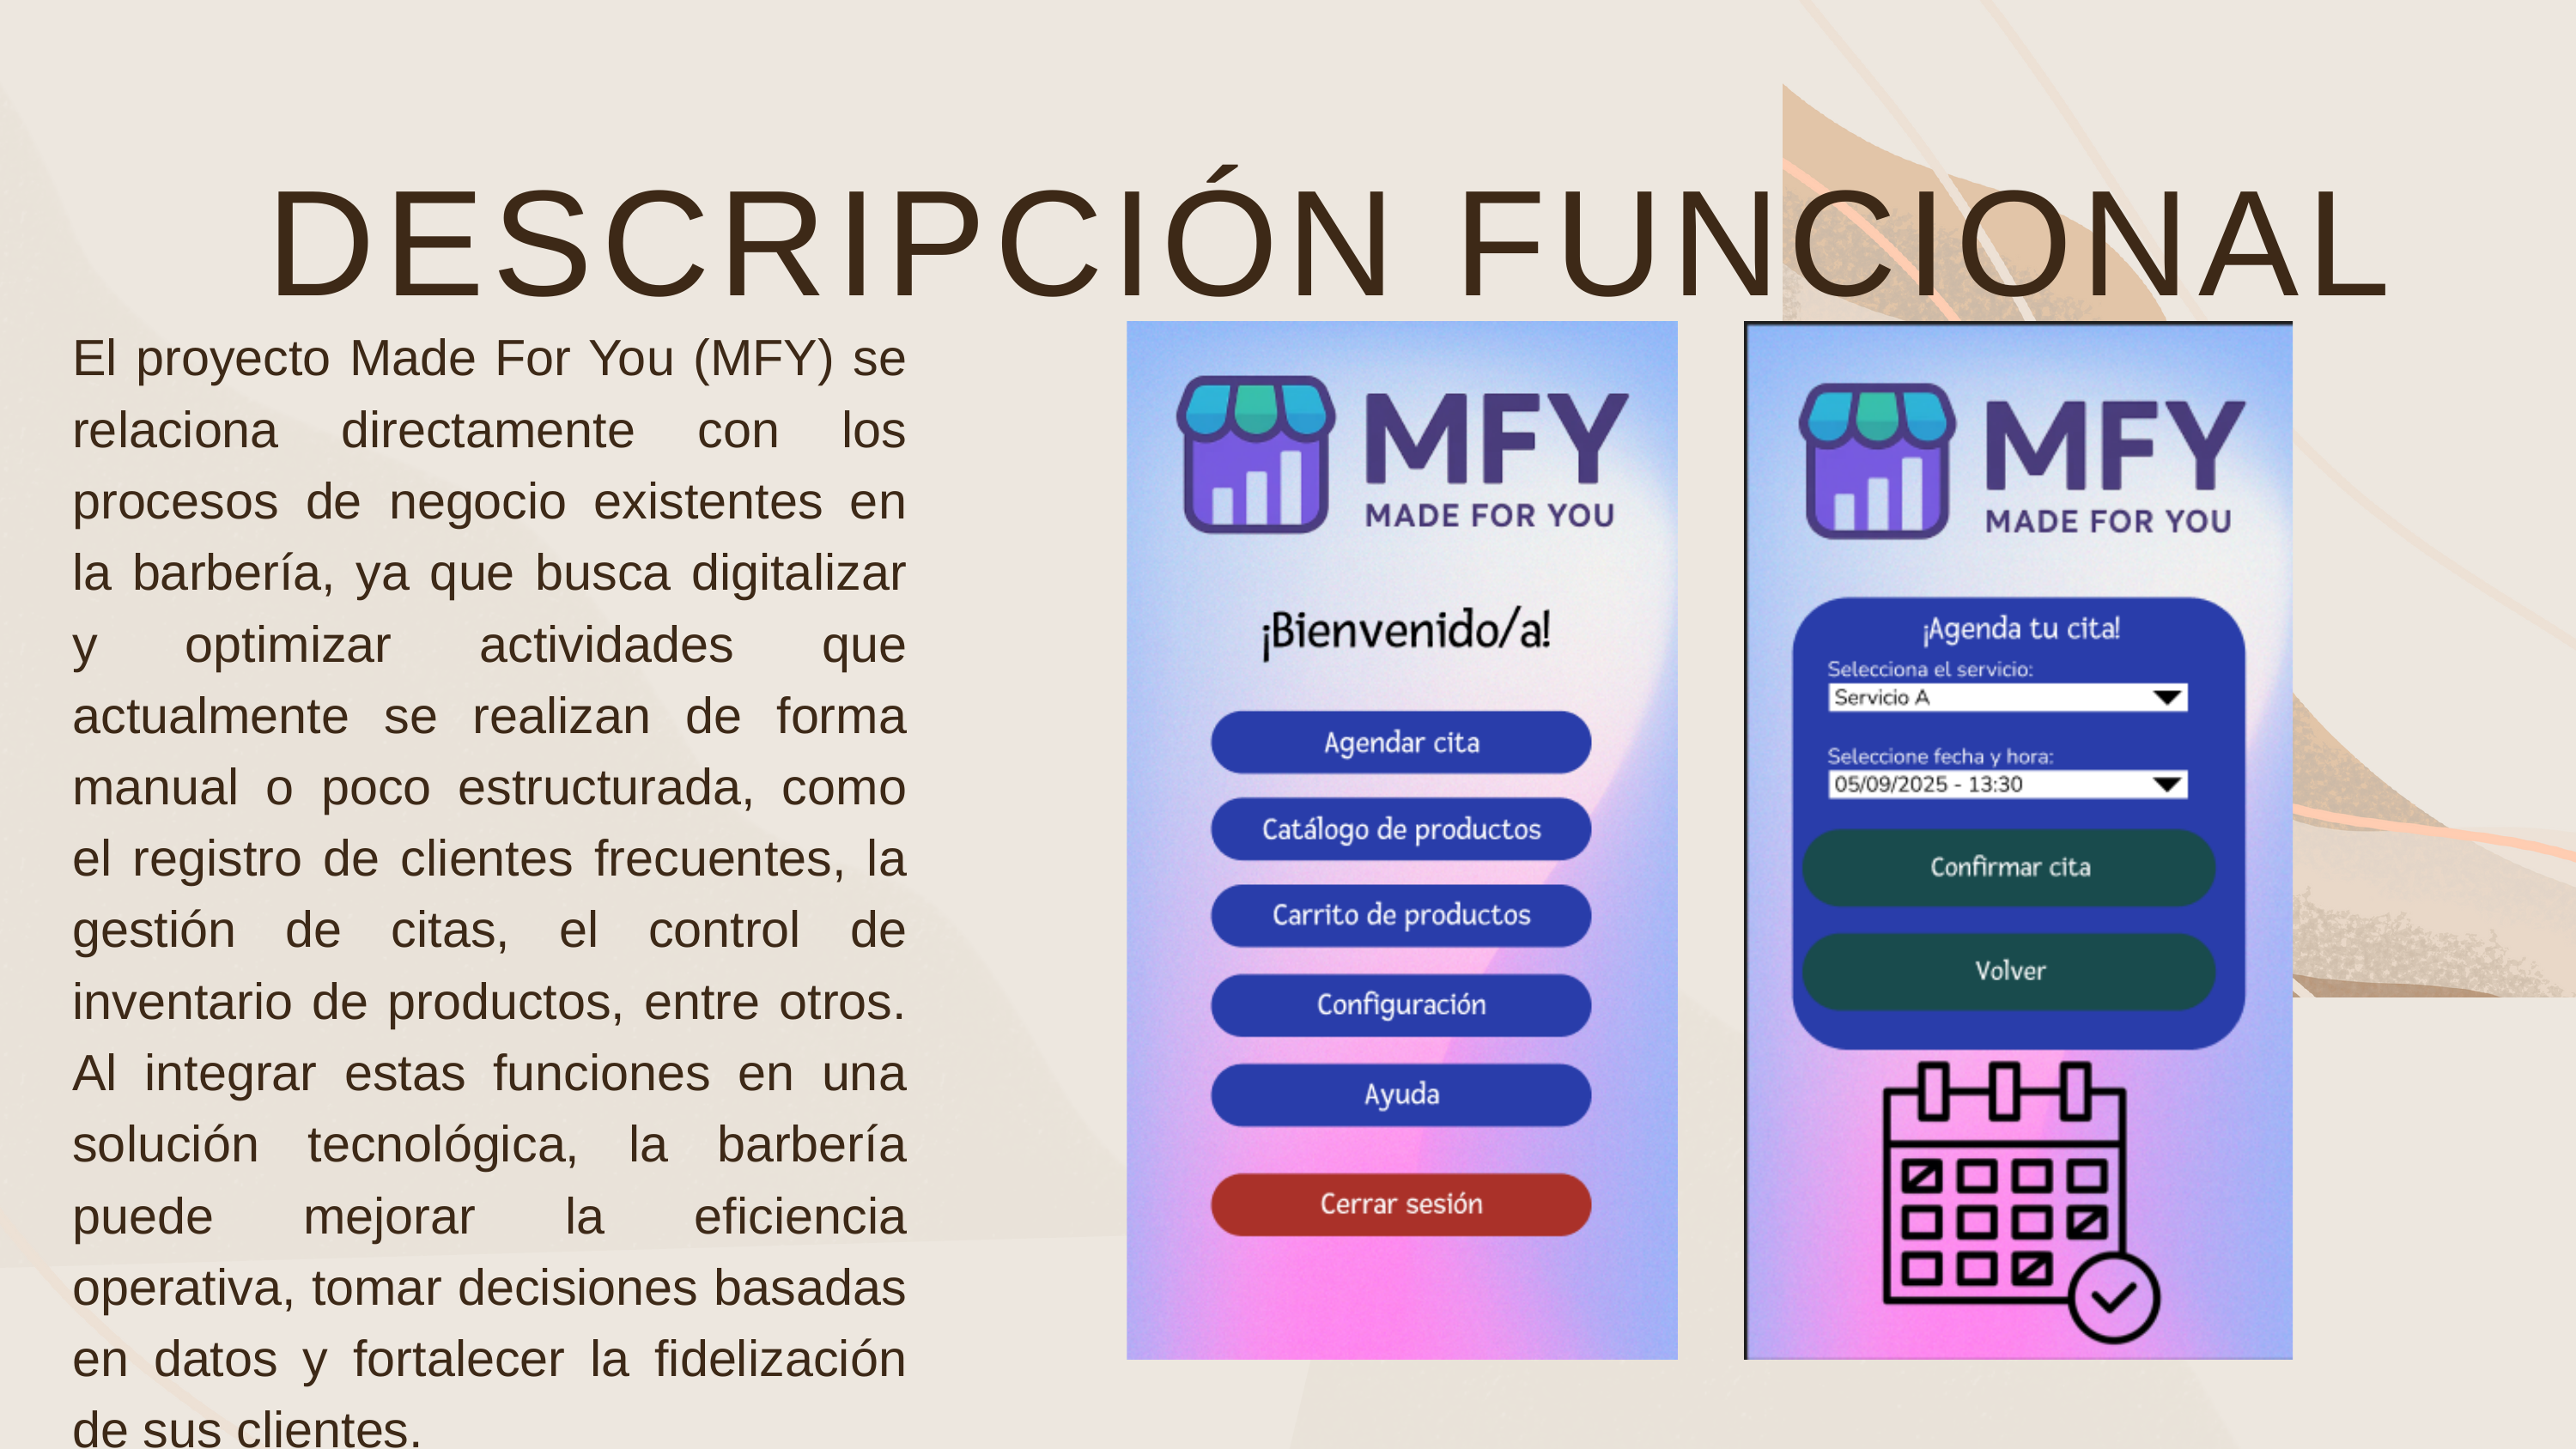

DESCRIPCIÓN FUNCIONAL
El proyecto Made For You (MFY) se relaciona directamente con los procesos de negocio existentes en la barbería, ya que busca digitalizar y optimizar actividades que actualmente se realizan de forma manual o poco estructurada, como el registro de clientes frecuentes, la gestión de citas, el control de inventario de productos, entre otros. Al integrar estas funciones en una solución tecnológica, la barbería puede mejorar la eficiencia operativa, tomar decisiones basadas en datos y fortalecer la fidelización de sus clientes.